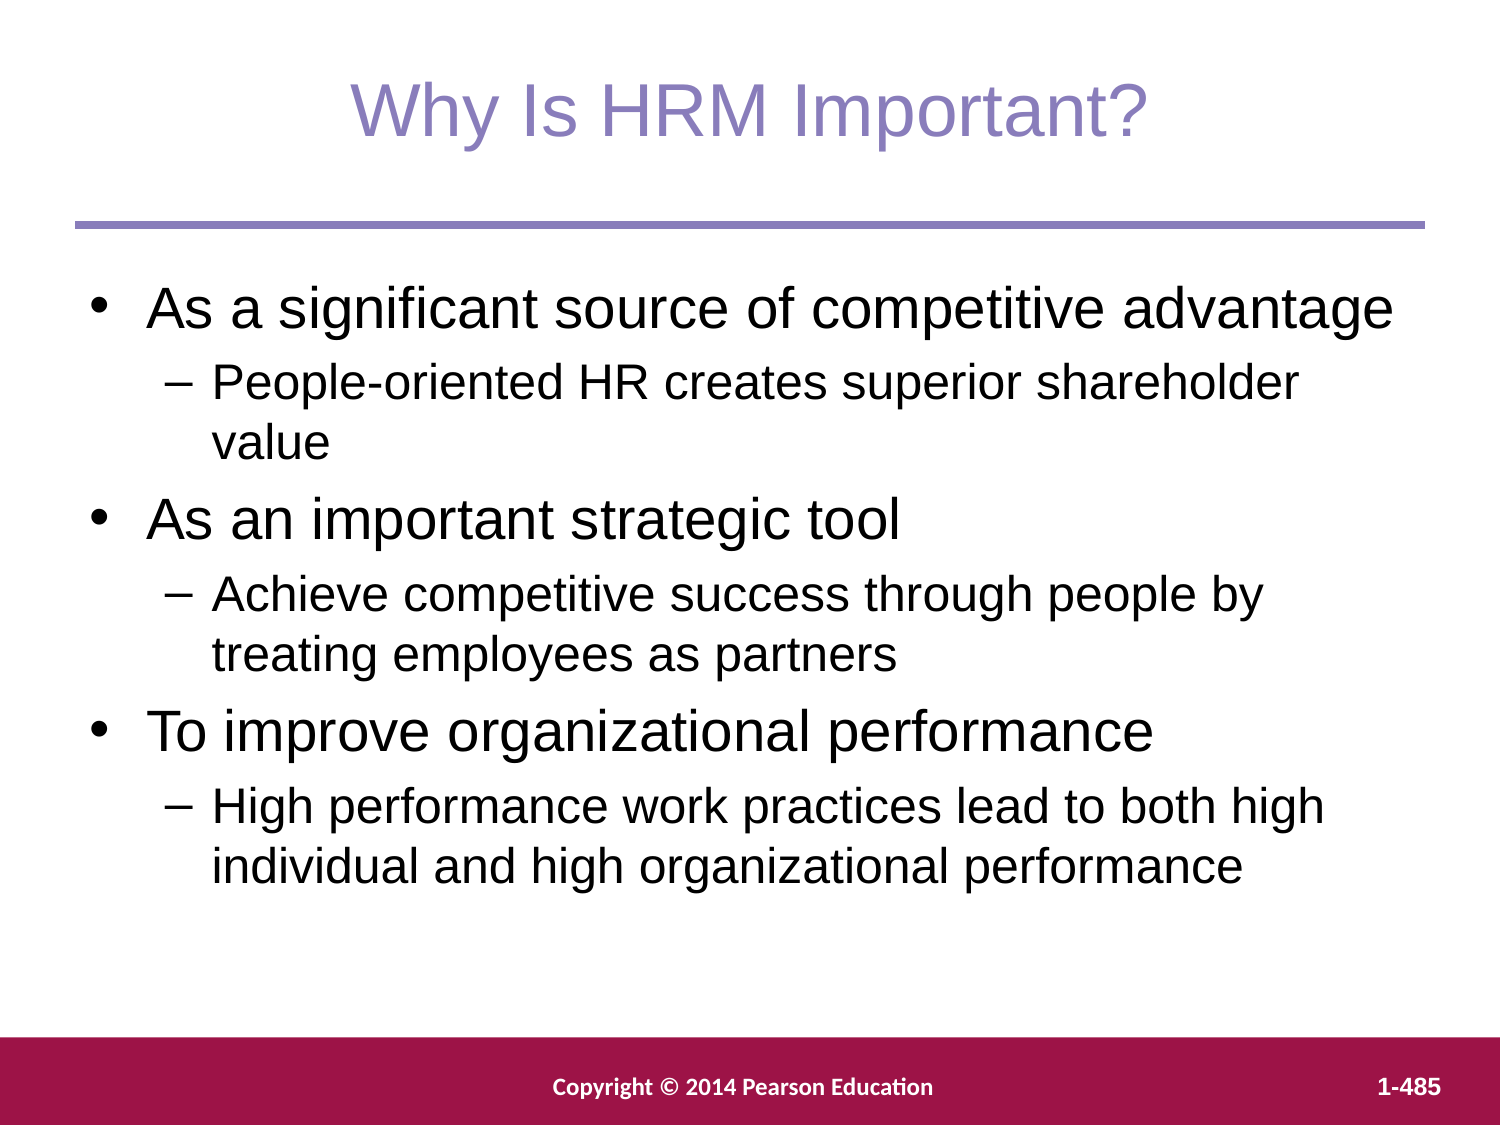

Why Is HRM Important?
As a significant source of competitive advantage
People-oriented HR creates superior shareholder value
As an important strategic tool
Achieve competitive success through people by treating employees as partners
To improve organizational performance
High performance work practices lead to both high individual and high organizational performance